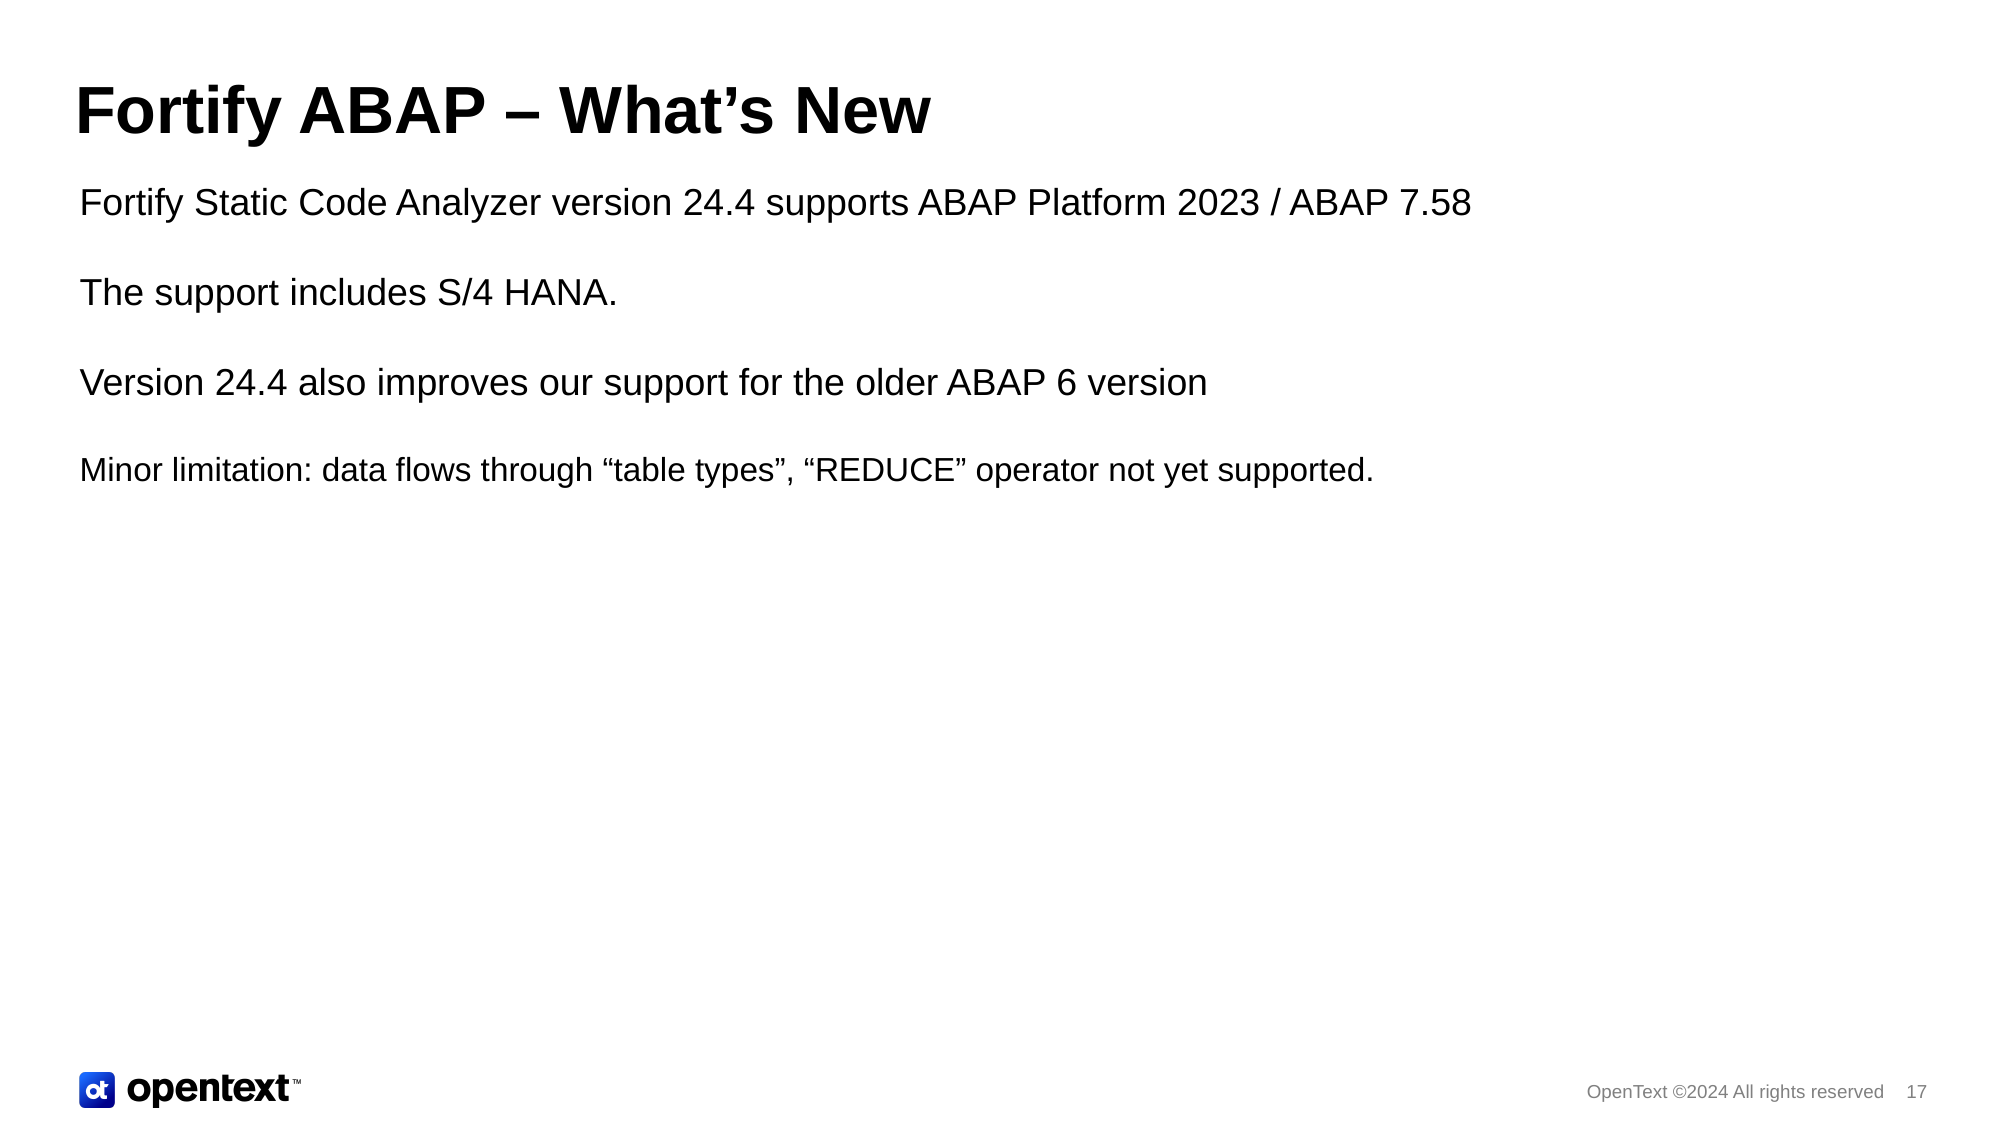

# Fortify ABAP – What’s New
Fortify Static Code Analyzer version 24.4 supports ABAP Platform 2023 / ABAP 7.58

The support includes S/4 HANA.

Version 24.4 also improves our support for the older ABAP 6 version

Minor limitation: data flows through “table types”, “REDUCE” operator not yet supported.